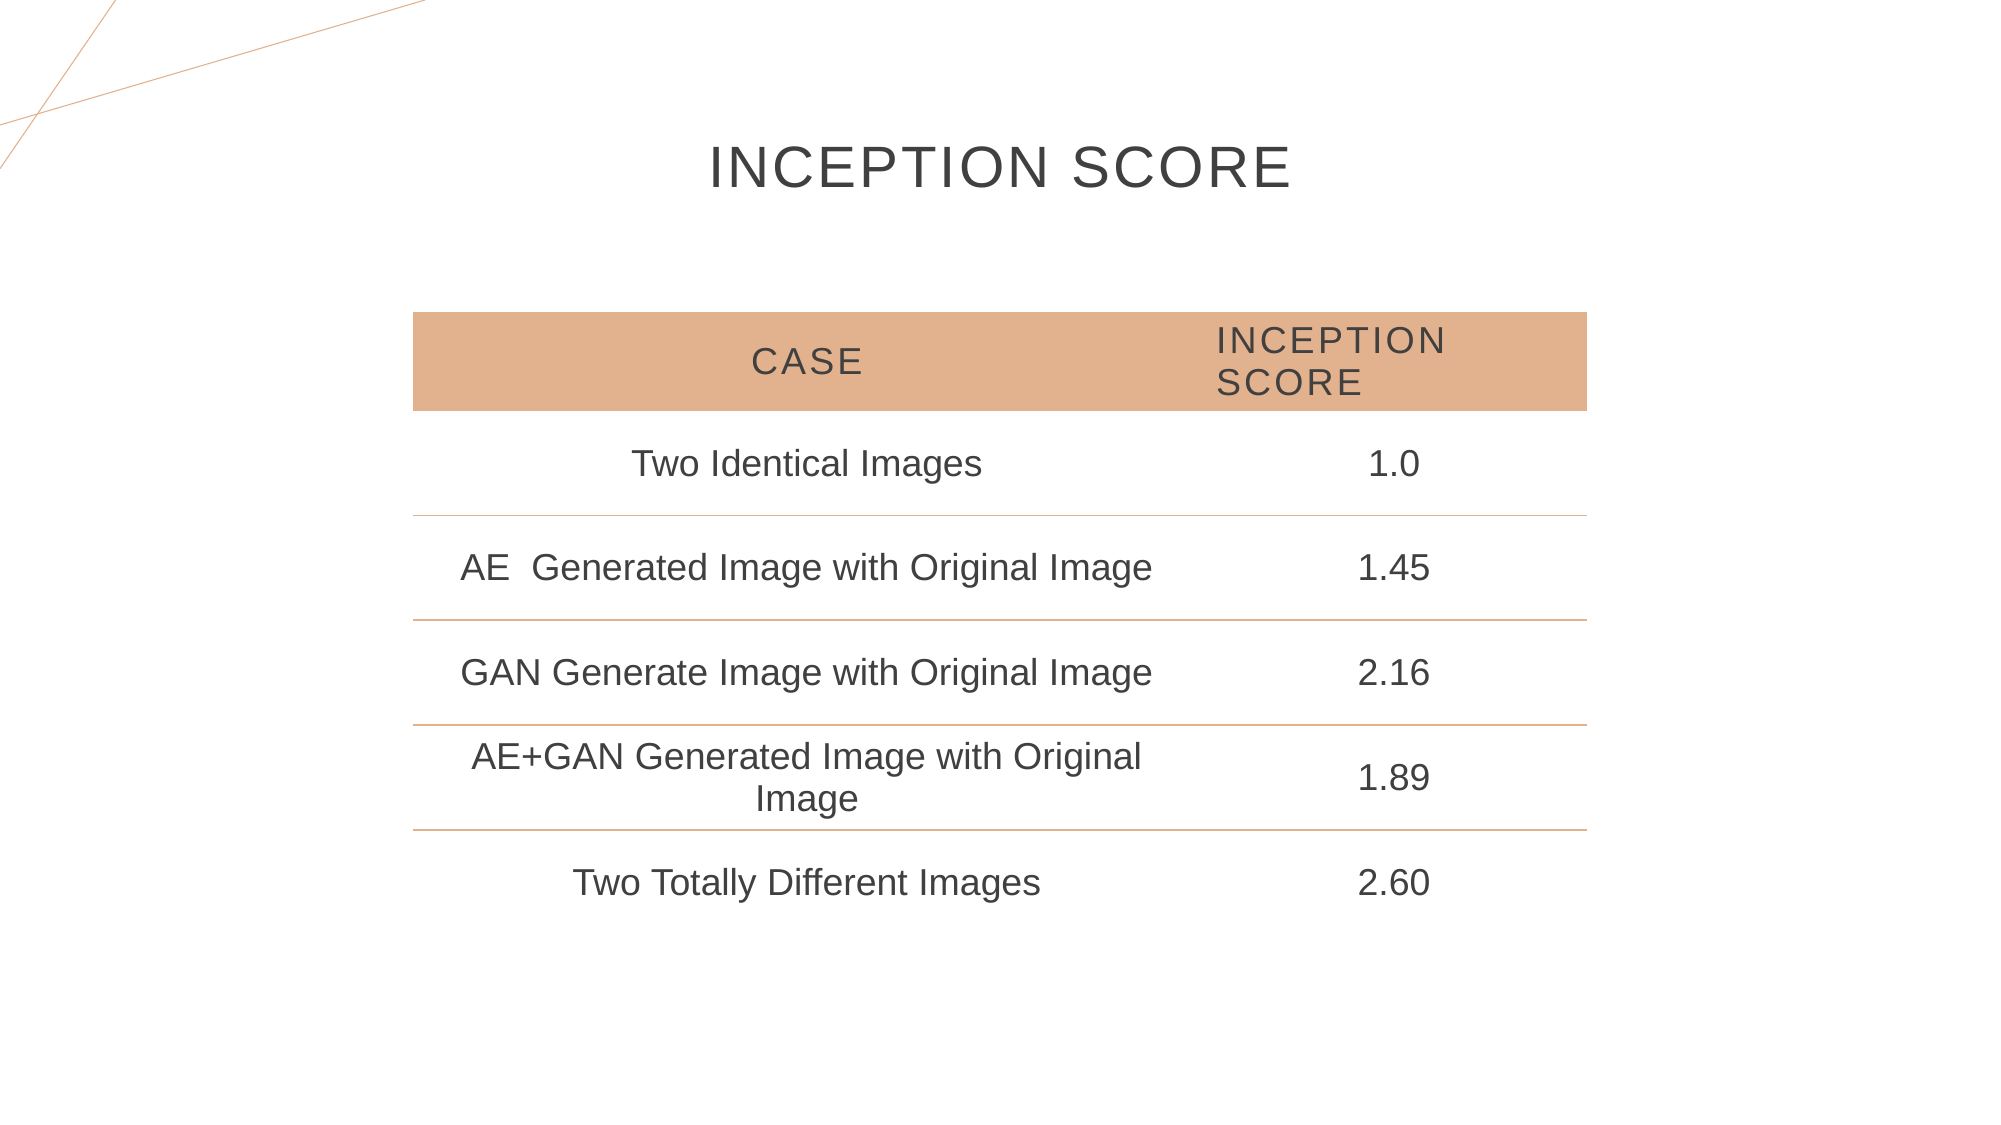

# Inception Score
| Case | Inception score |
| --- | --- |
| Two Identical Images | 1.0 |
| AE Generated Image with Original Image | 1.45 |
| GAN Generate Image with Original Image | 2.16 |
| AE+GAN Generated Image with Original Image | 1.89 |
| Two Totally Different Images | 2.60 |